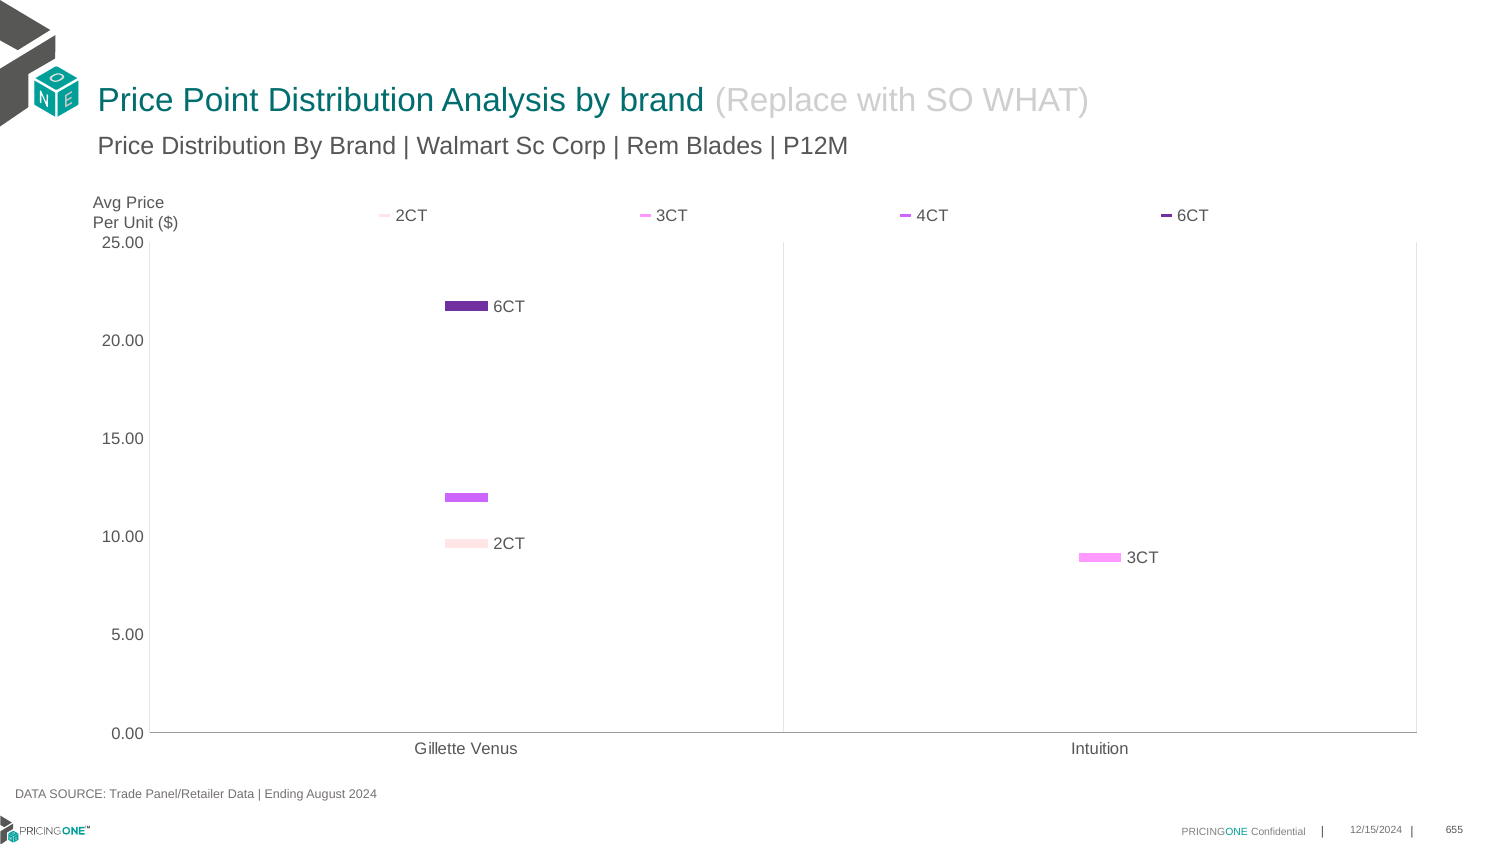

# Price Point Distribution Analysis by brand (Replace with SO WHAT)
Price Distribution By Brand | Walmart Sc Corp | Rem Blades | P12M

### Chart

| Category | 2CT | 3CT | 4CT | 6CT |
|---|---|---|---|---|
| Gillette Venus | 9.64914624535595 | None | 11.97522207579248 | 21.7349608475357 |
| Intuition | None | 8.935192475804902 | None | None |
Avg Price
Per Unit ($)
DATA SOURCE: Trade Panel/Retailer Data | Ending August 2024
12/15/2024
655